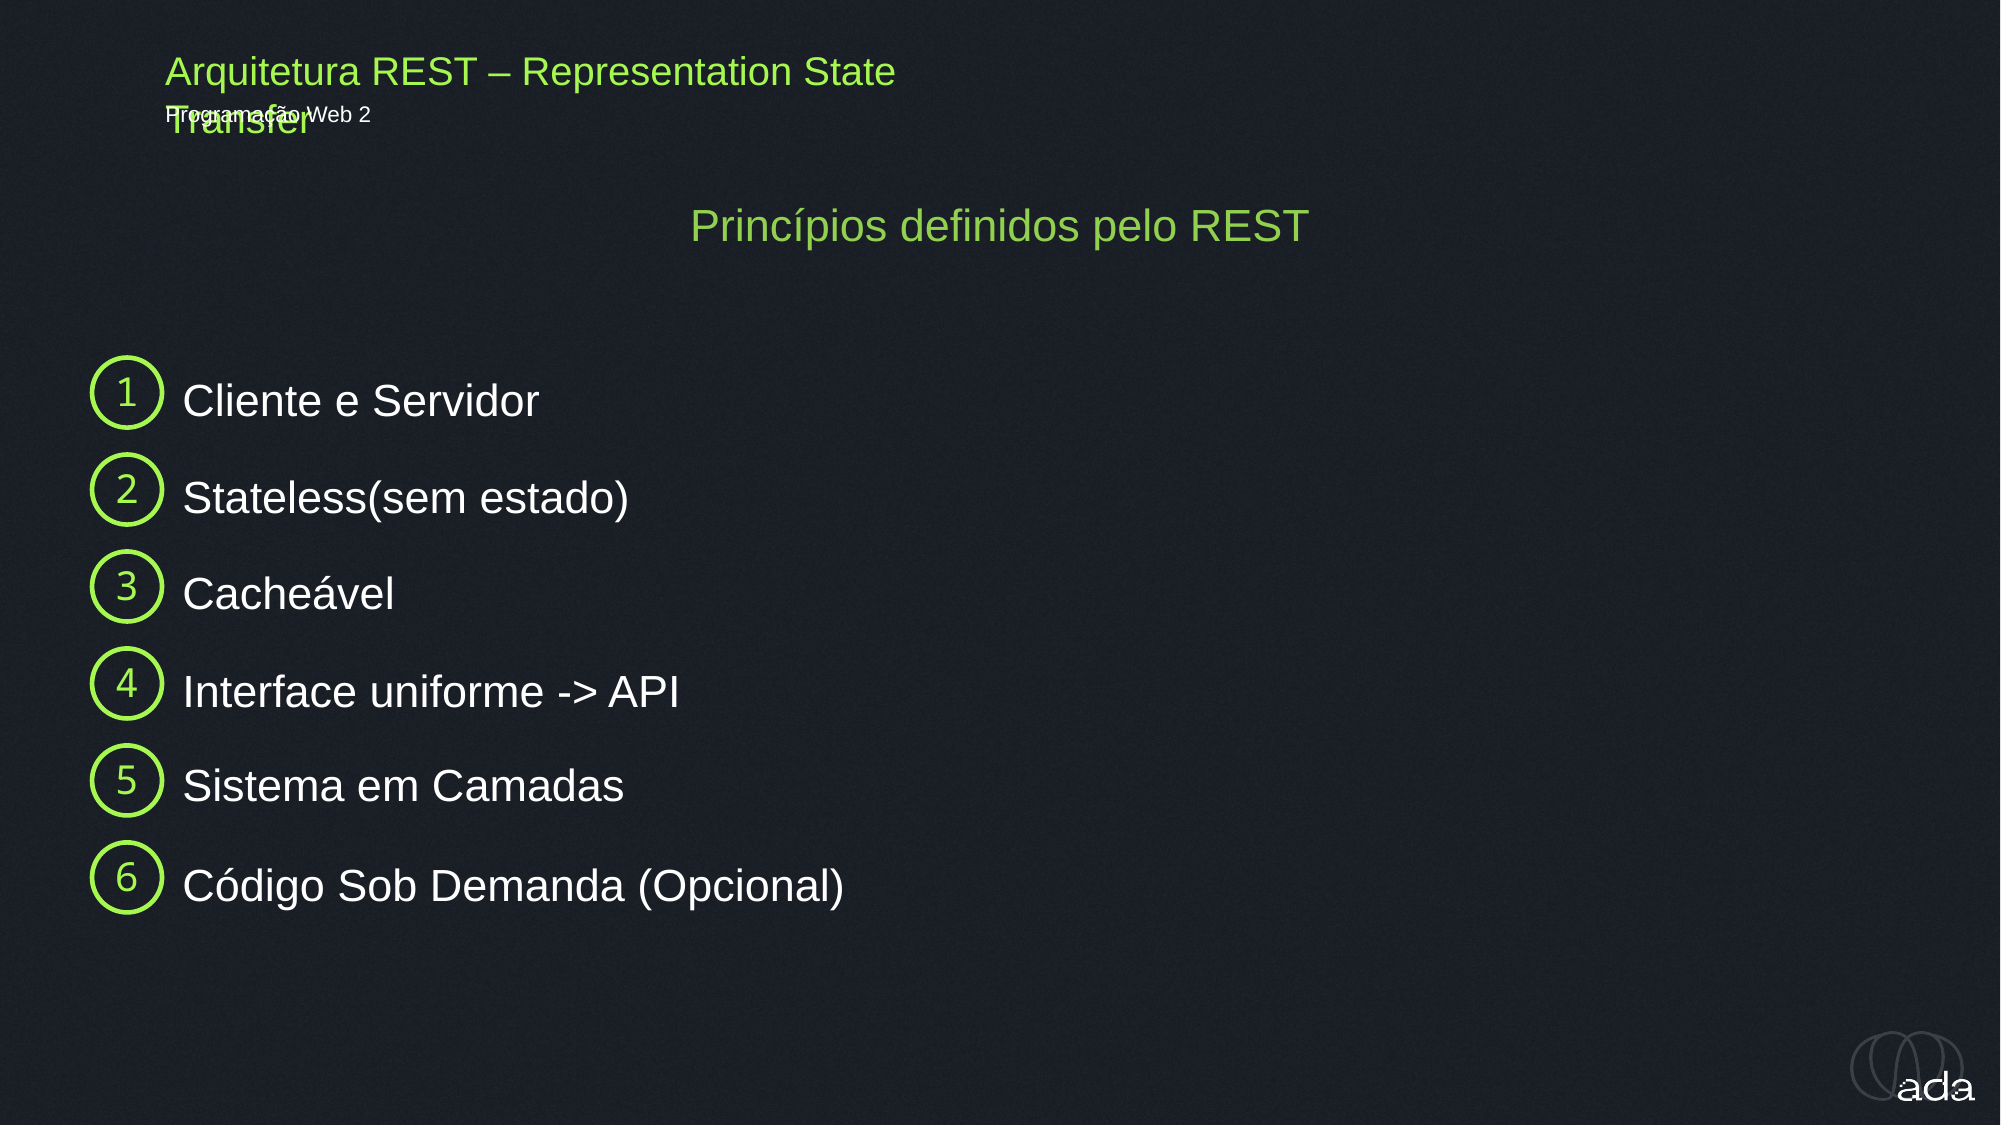

Arquitetura REST – Representation State Transfer
Programação Web 2
Princípios definidos pelo REST
Cliente e Servidor

1
Stateless(sem estado)

2
Cacheável

3
Interface uniforme -> API

4
Sistema em Camadas

5
Código Sob Demanda (Opcional)

6